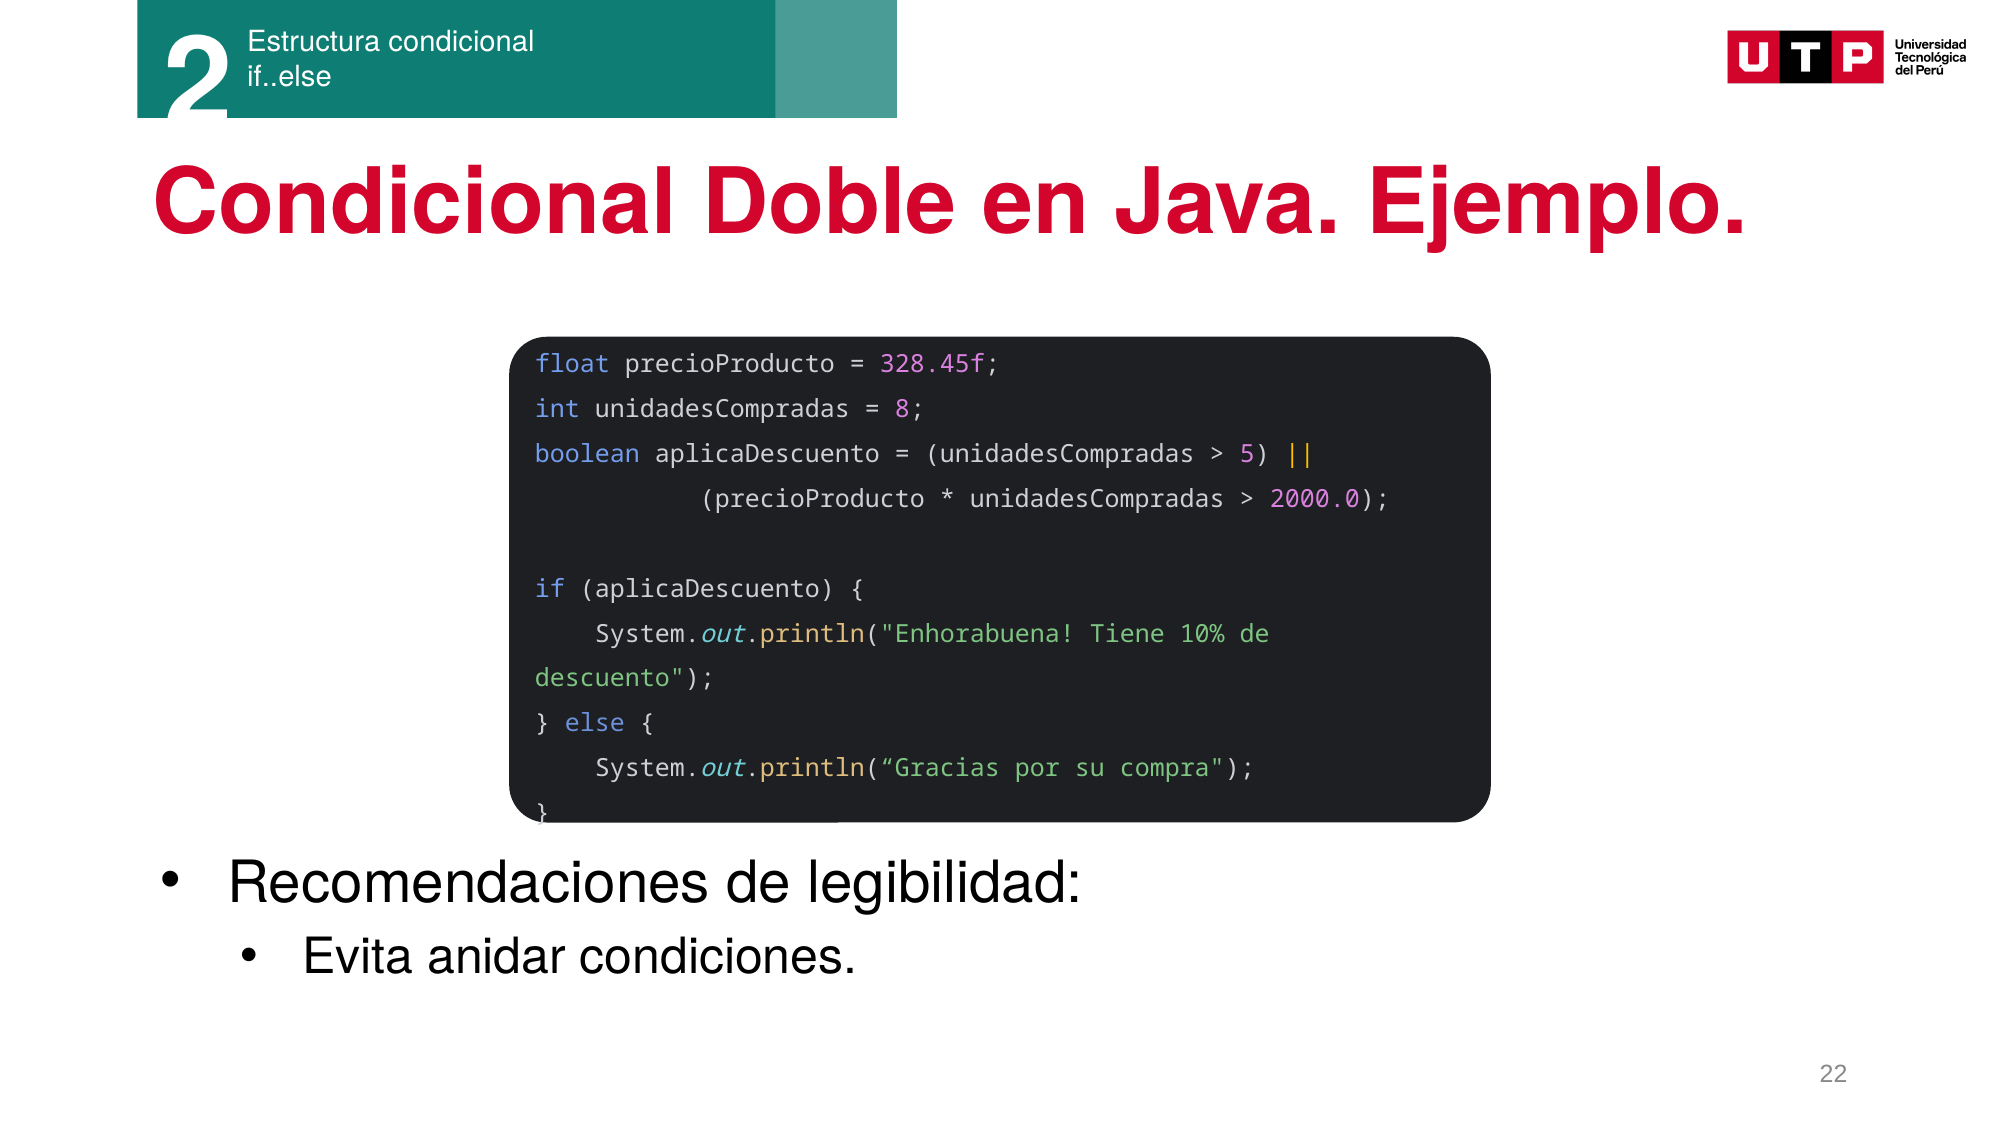

2

Estructura condicional
if..else
# Condicional Doble en Java. Ejemplo.
float precioProducto = 328.45f;
int unidadesCompradas = 8;
boolean aplicaDescuento = (unidadesCompradas > 5) ||
           (precioProducto * unidadesCompradas > 2000.0);
if (aplicaDescuento) {
    System.out.println("Enhorabuena! Tiene 10% de descuento");
} else {
    System.out.println(“Gracias por su compra");
}
Recomendaciones de legibilidad:
Evita anidar condiciones.
22